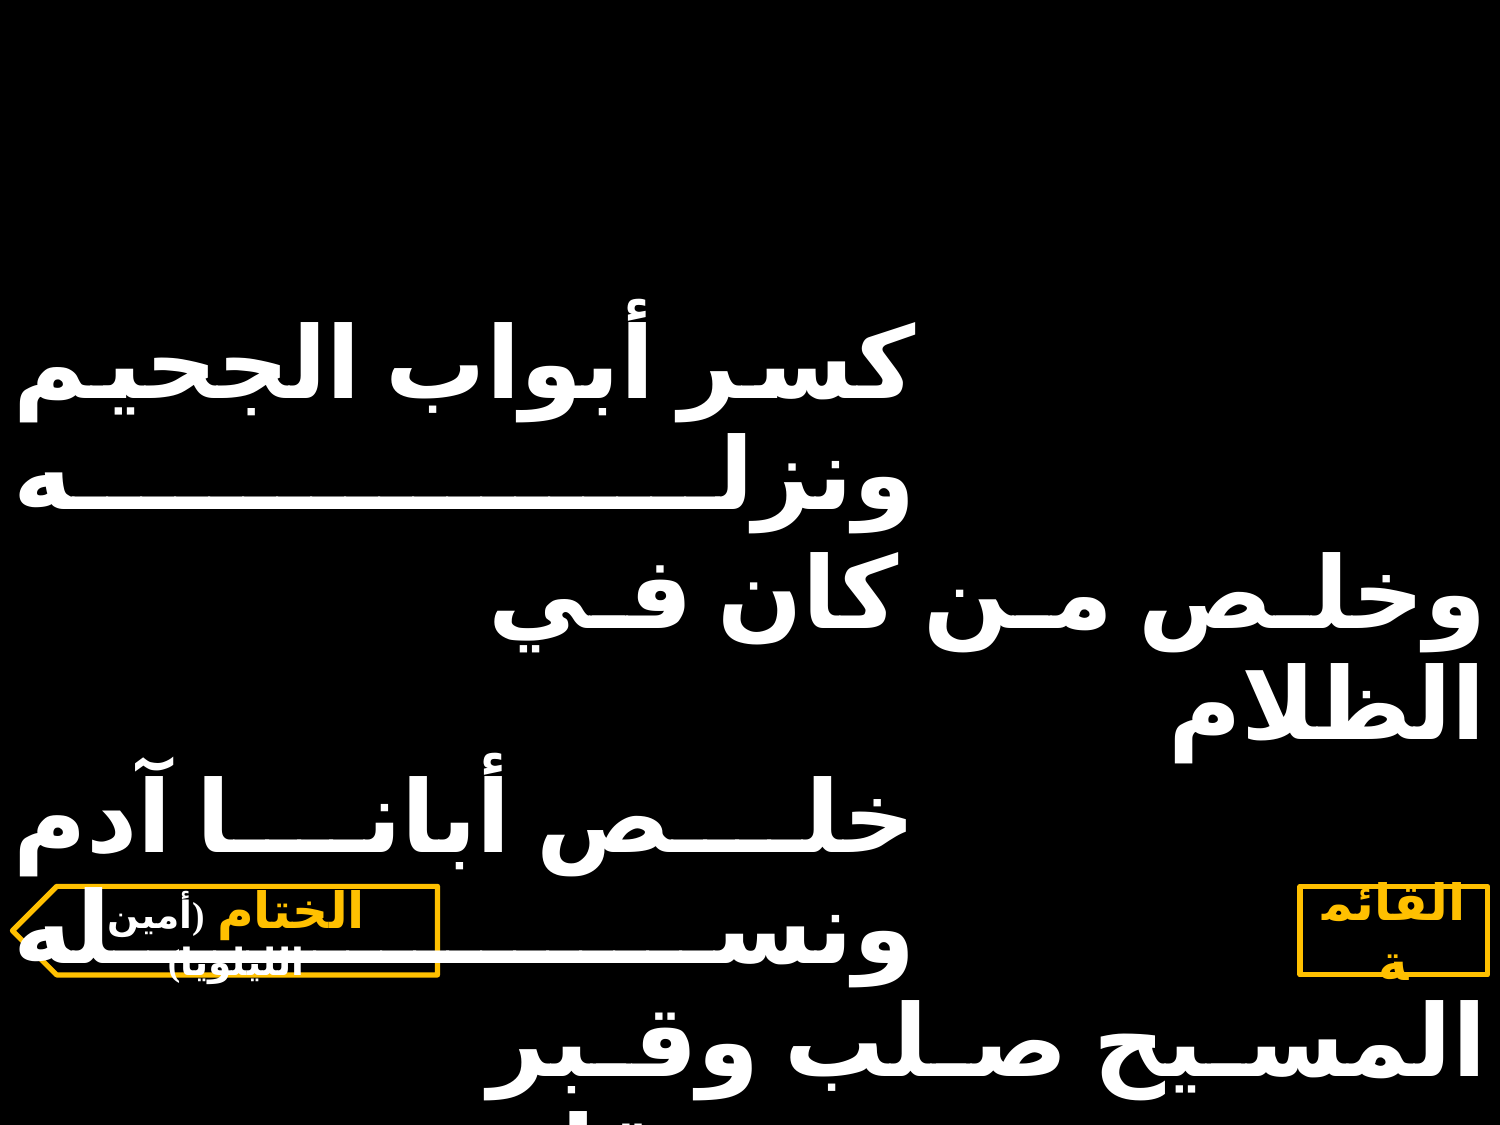

| كسر أبواب الجحيم ونزله |  |  |
| --- | --- | --- |
|  | وخلص من كان في الظلام |  |
| خلص أبانا آدم ونسله |  |  |
|  | المسيح صلب وقبر ثم قام |  |
الختام (أمين الليلويا)
القائمة